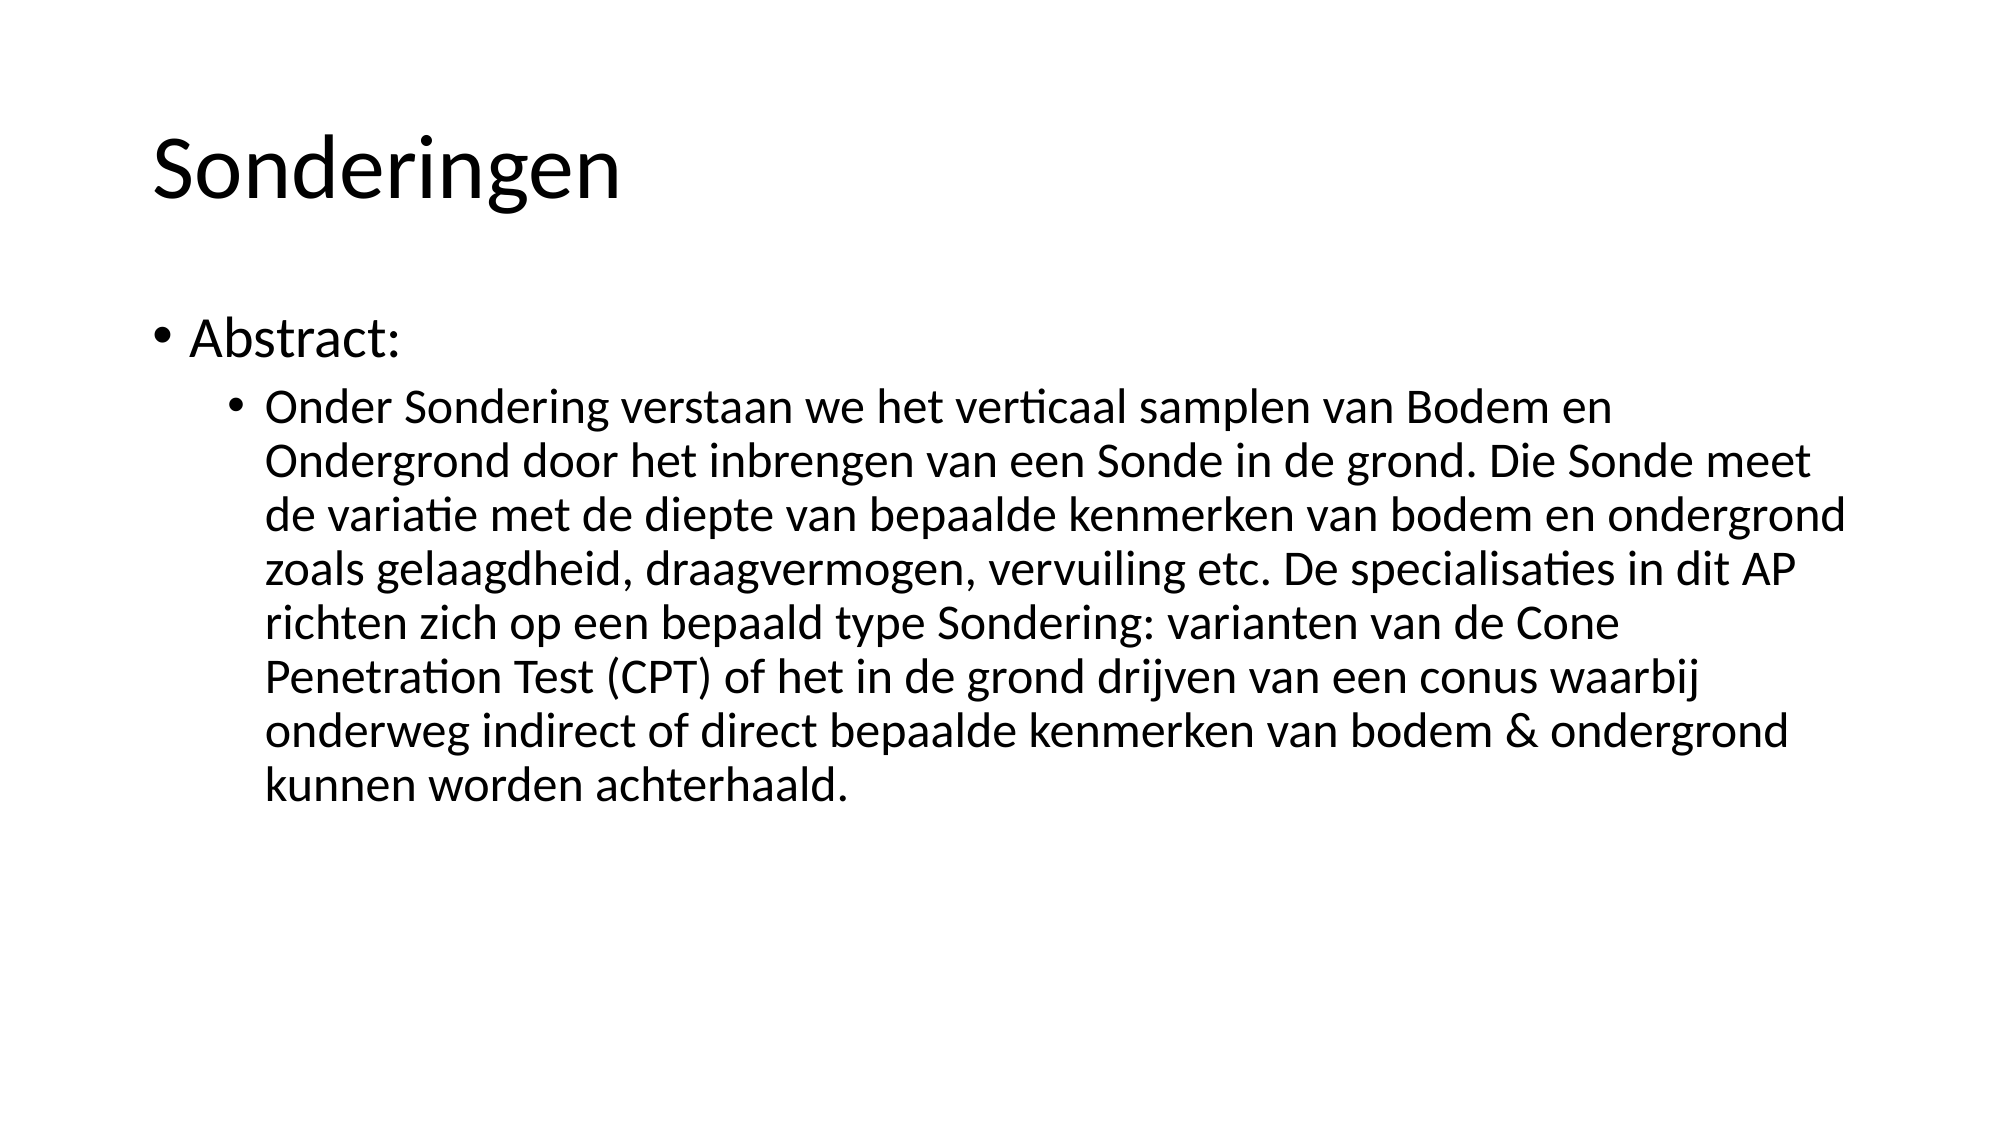

# Sonderingen
Abstract:
Onder Sondering verstaan we het verticaal samplen van Bodem en Ondergrond door het inbrengen van een Sonde in de grond. Die Sonde meet de variatie met de diepte van bepaalde kenmerken van bodem en ondergrond zoals gelaagdheid, draagvermogen, vervuiling etc. De specialisaties in dit AP richten zich op een bepaald type Sondering: varianten van de Cone Penetration Test (CPT) of het in de grond drijven van een conus waarbij onderweg indirect of direct bepaalde kenmerken van bodem & ondergrond kunnen worden achterhaald.